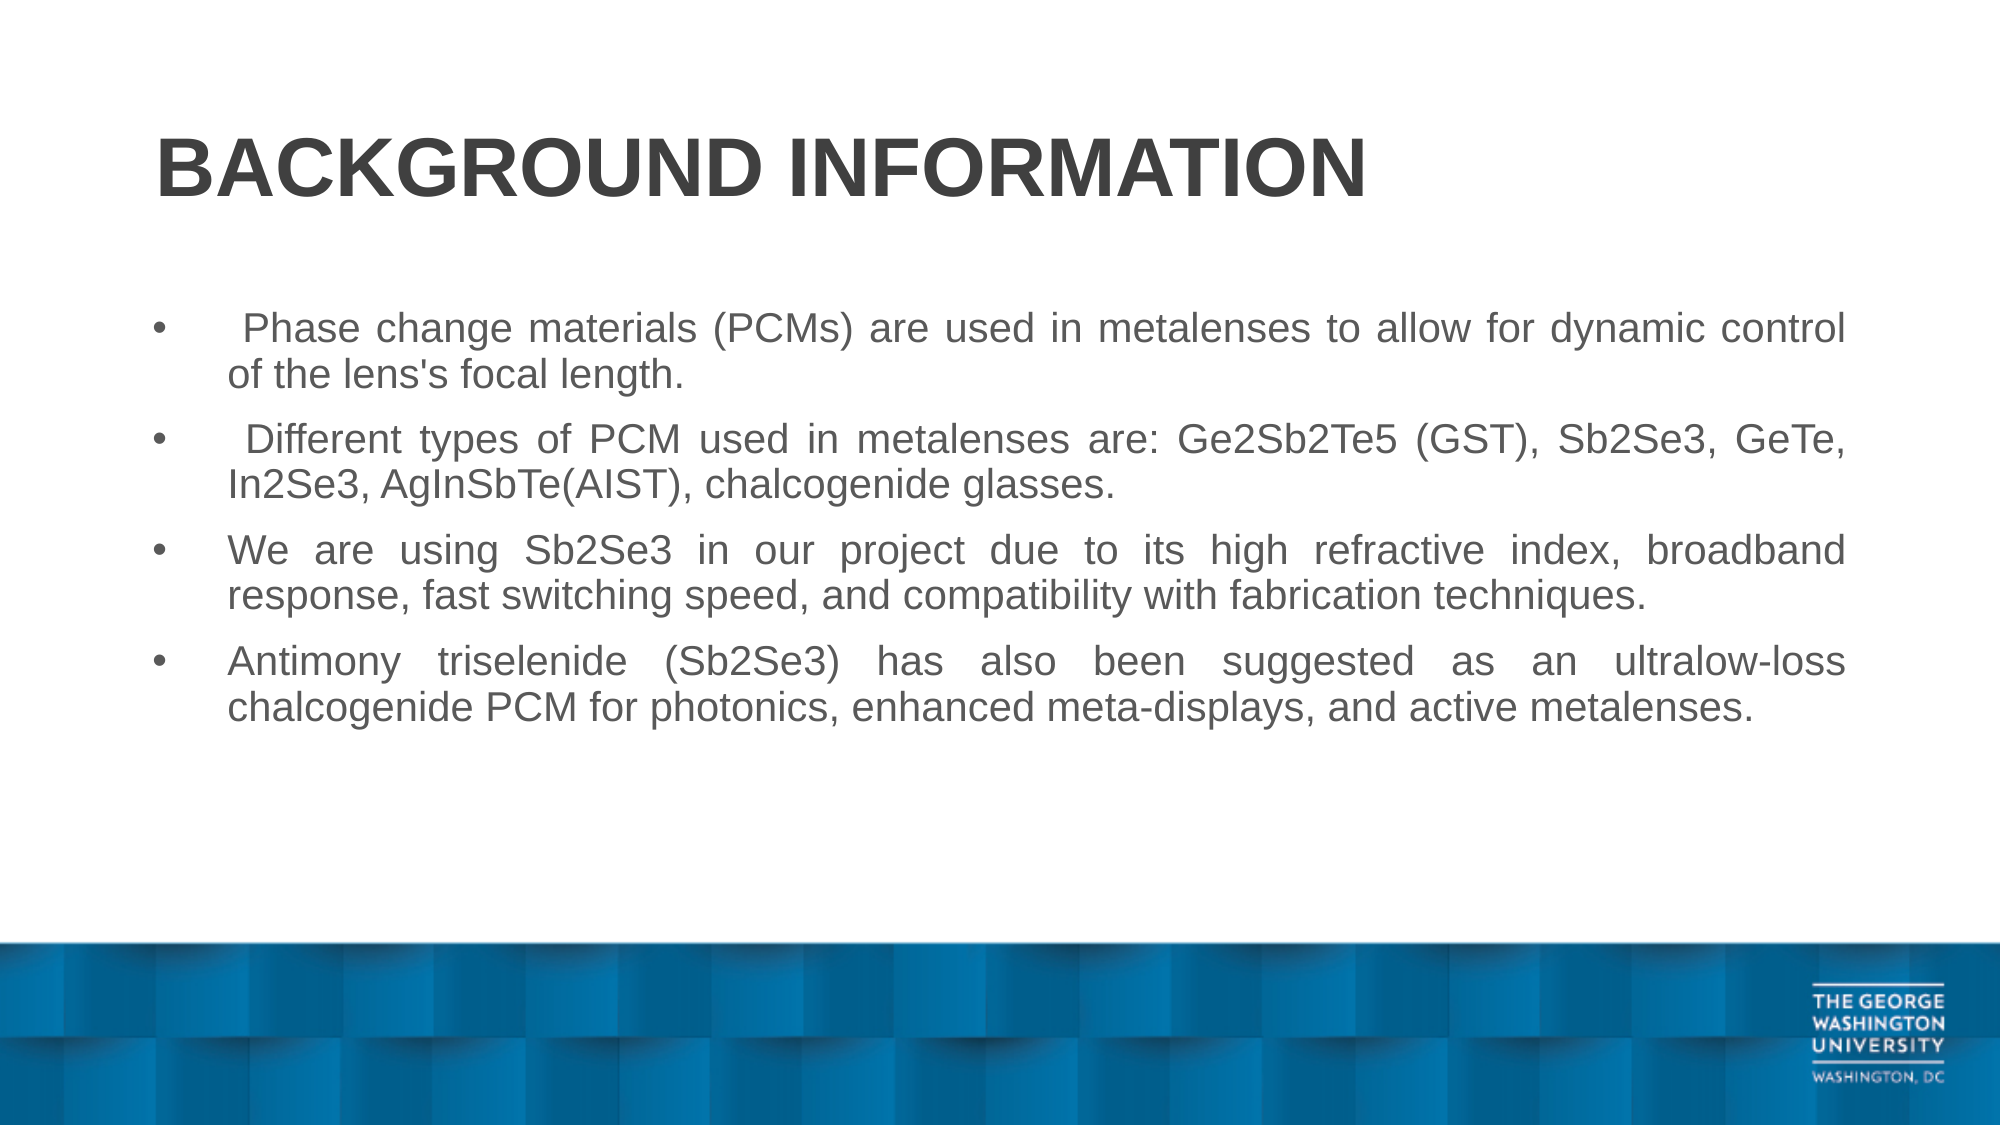

# BACKGROUND INFORMATION
 Phase change materials (PCMs) are used in metalenses to allow for dynamic control of the lens's focal length.
 Different types of PCM used in metalenses are: Ge2Sb2Te5 (GST), Sb2Se3, GeTe, In2Se3, AgInSbTe(AIST), chalcogenide glasses.
We are using Sb2Se3 in our project due to its high refractive index, broadband response, fast switching speed, and compatibility with fabrication techniques.
Antimony triselenide (Sb2Se3) has also been suggested as an ultralow-loss chalcogenide PCM for photonics, enhanced meta-displays, and active metalenses.